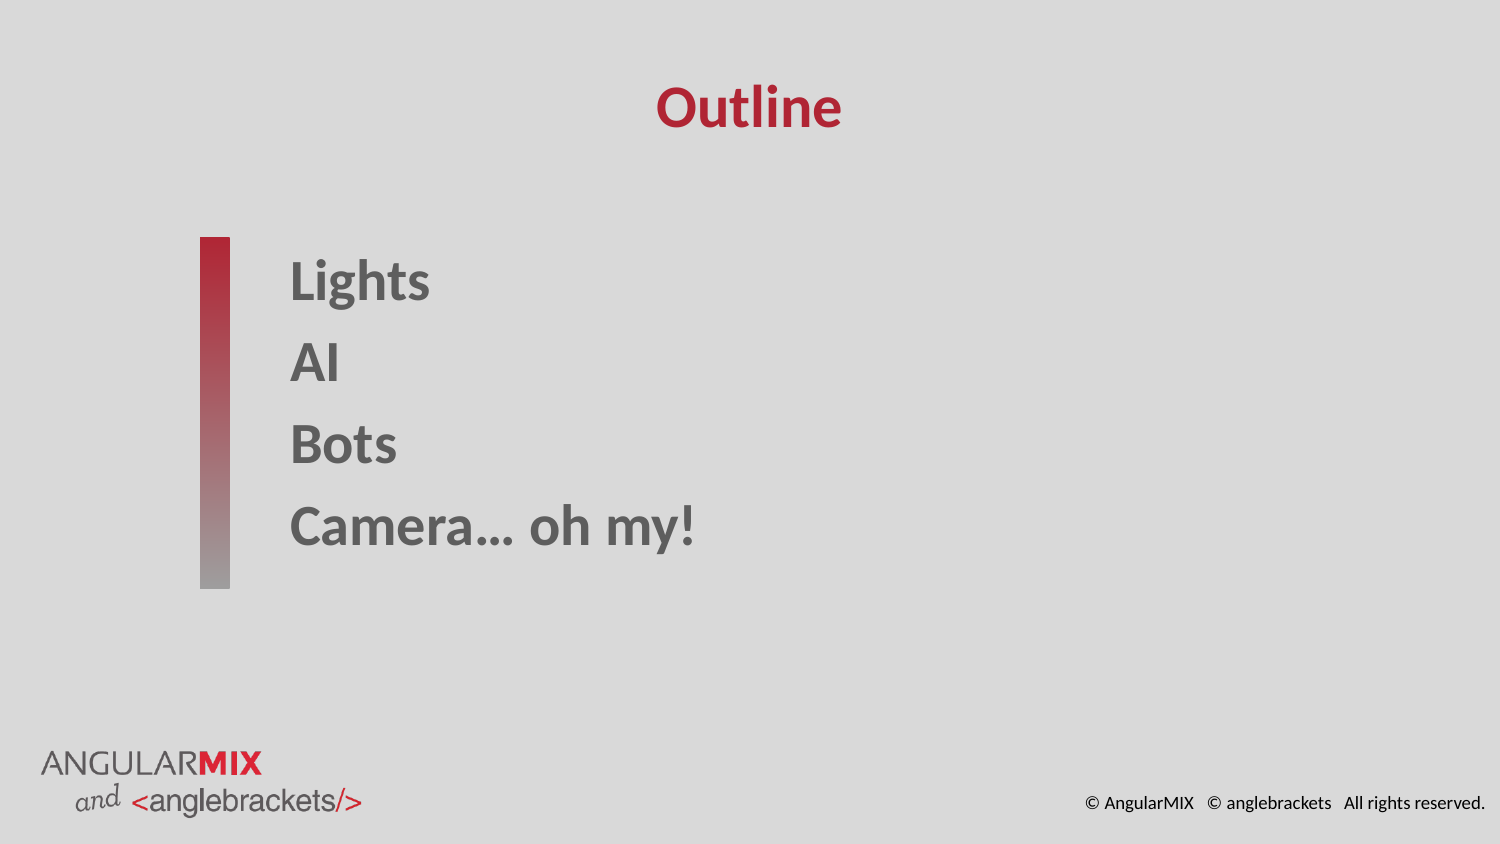

# Outline
Lights
AI
Bots
Camera… oh my!